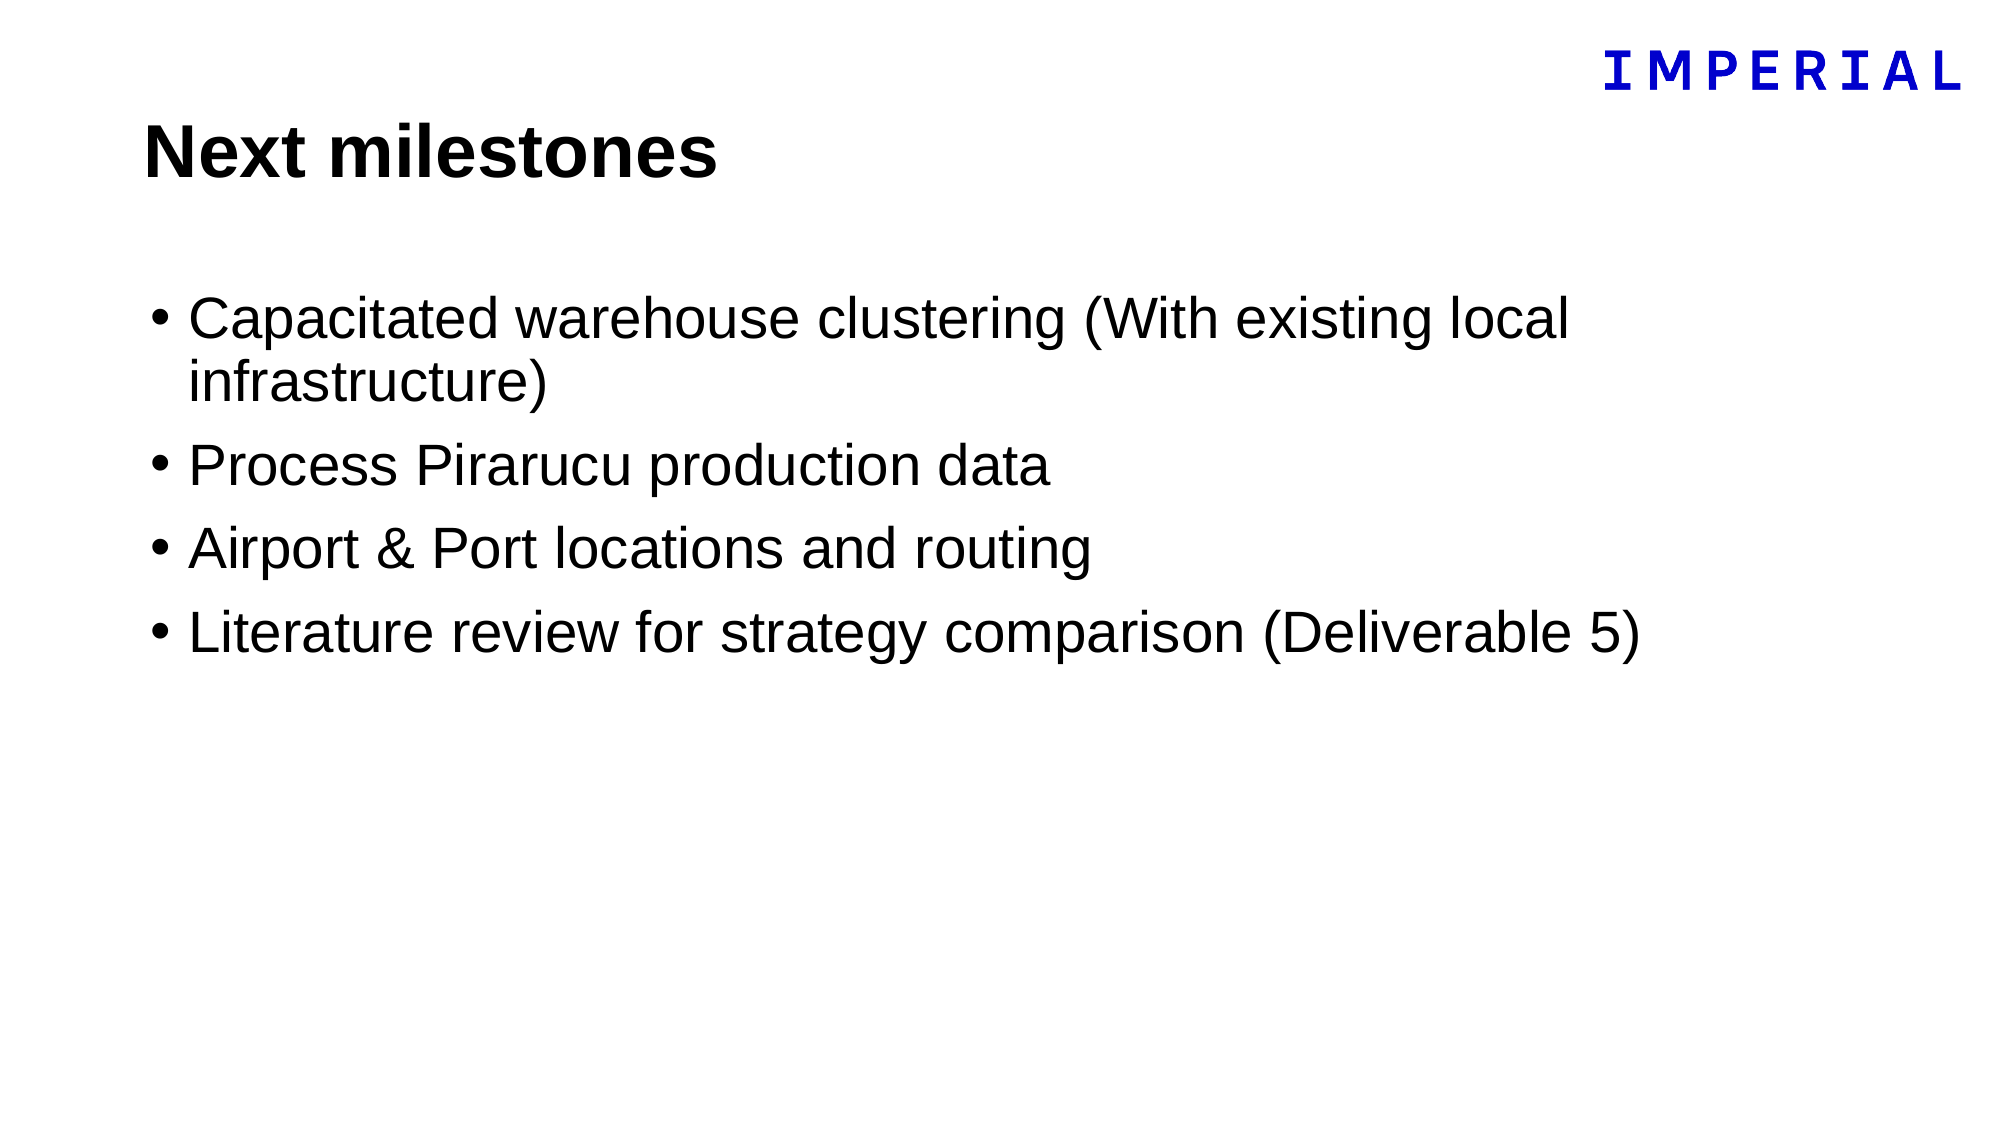

Next milestones
Capacitated warehouse clustering (With existing local infrastructure)
Process Pirarucu production data
Airport & Port locations and routing
Literature review for strategy comparison (Deliverable 5)